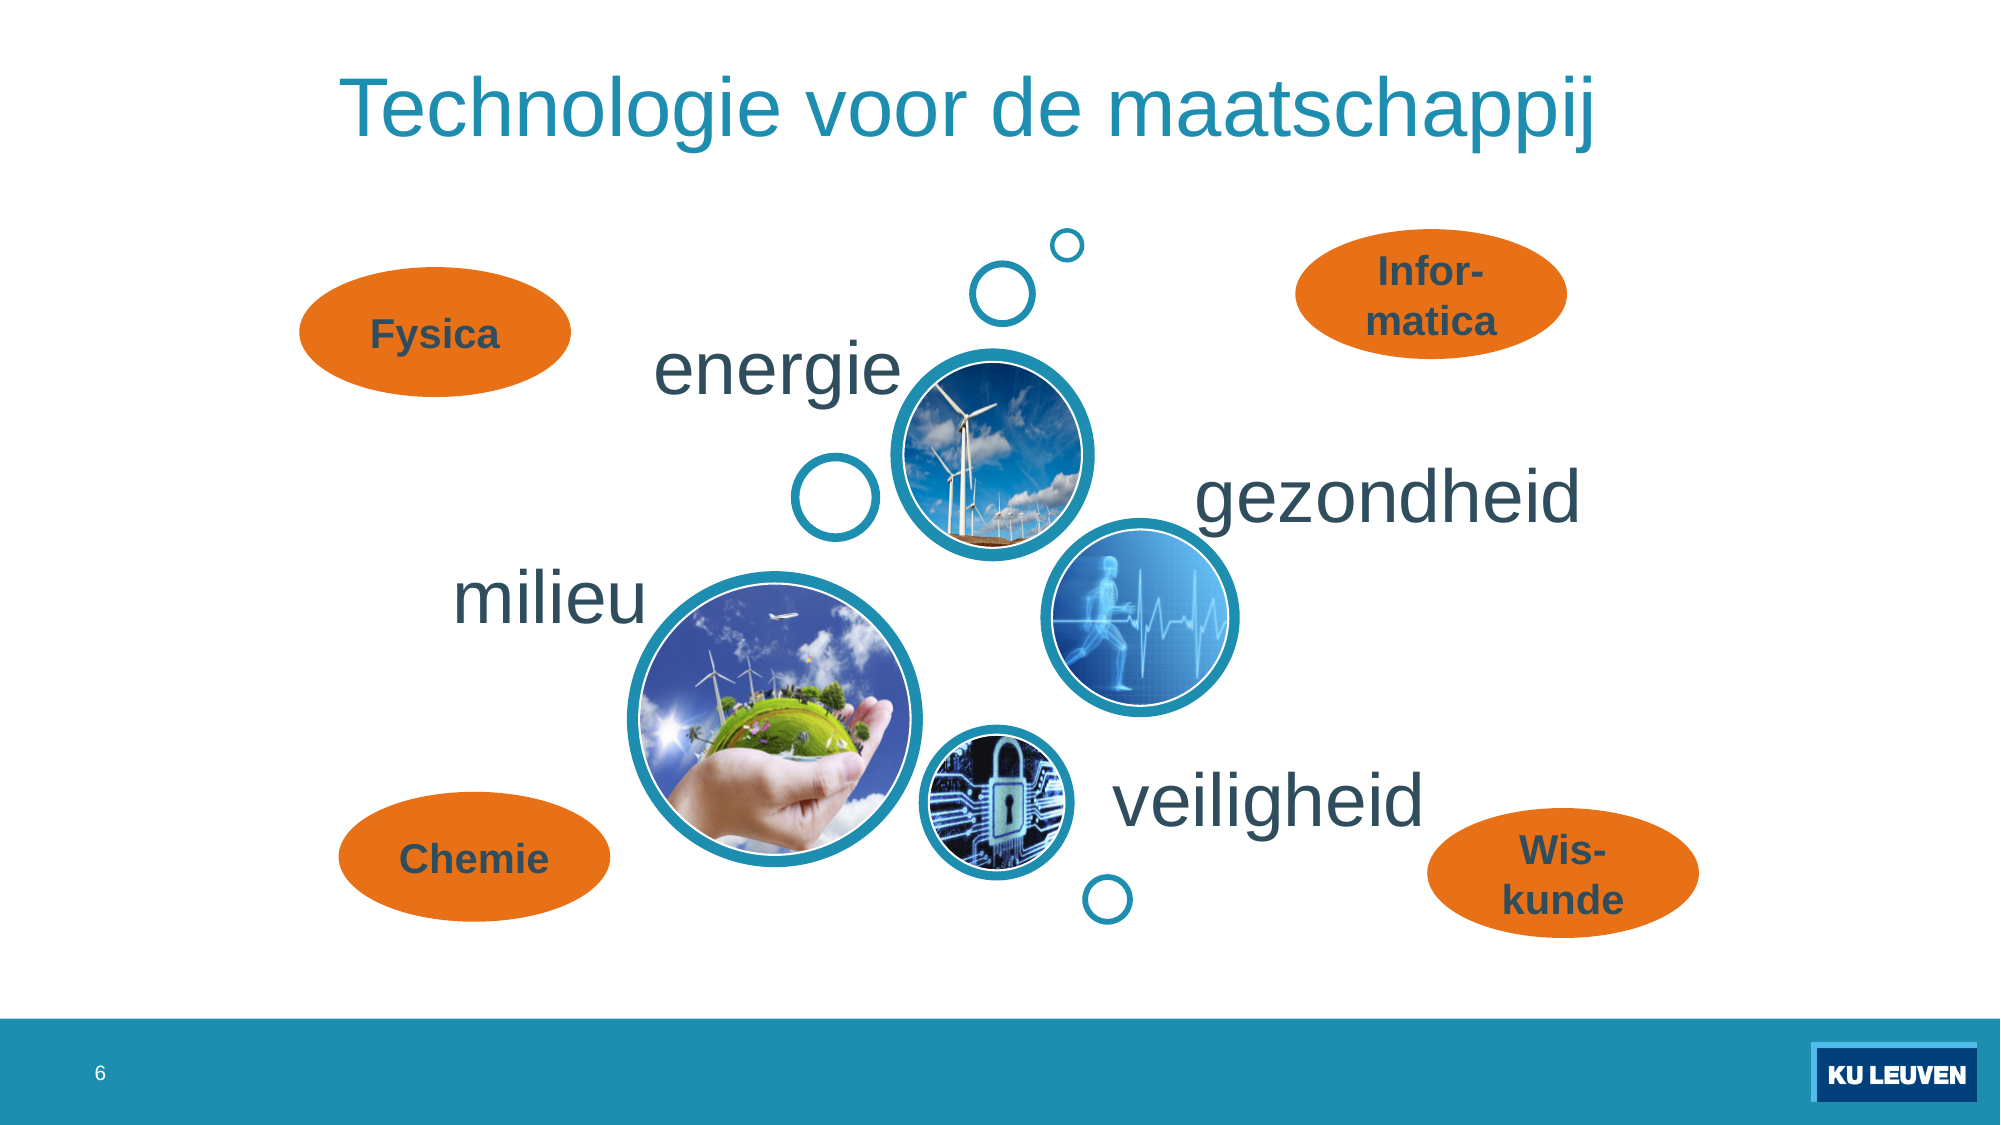

# Technologie voor de maatschappij
milieu
veiligheid
gezondheid
energie
Infor-matica
Fysica
Chemie
Wis-kunde
6